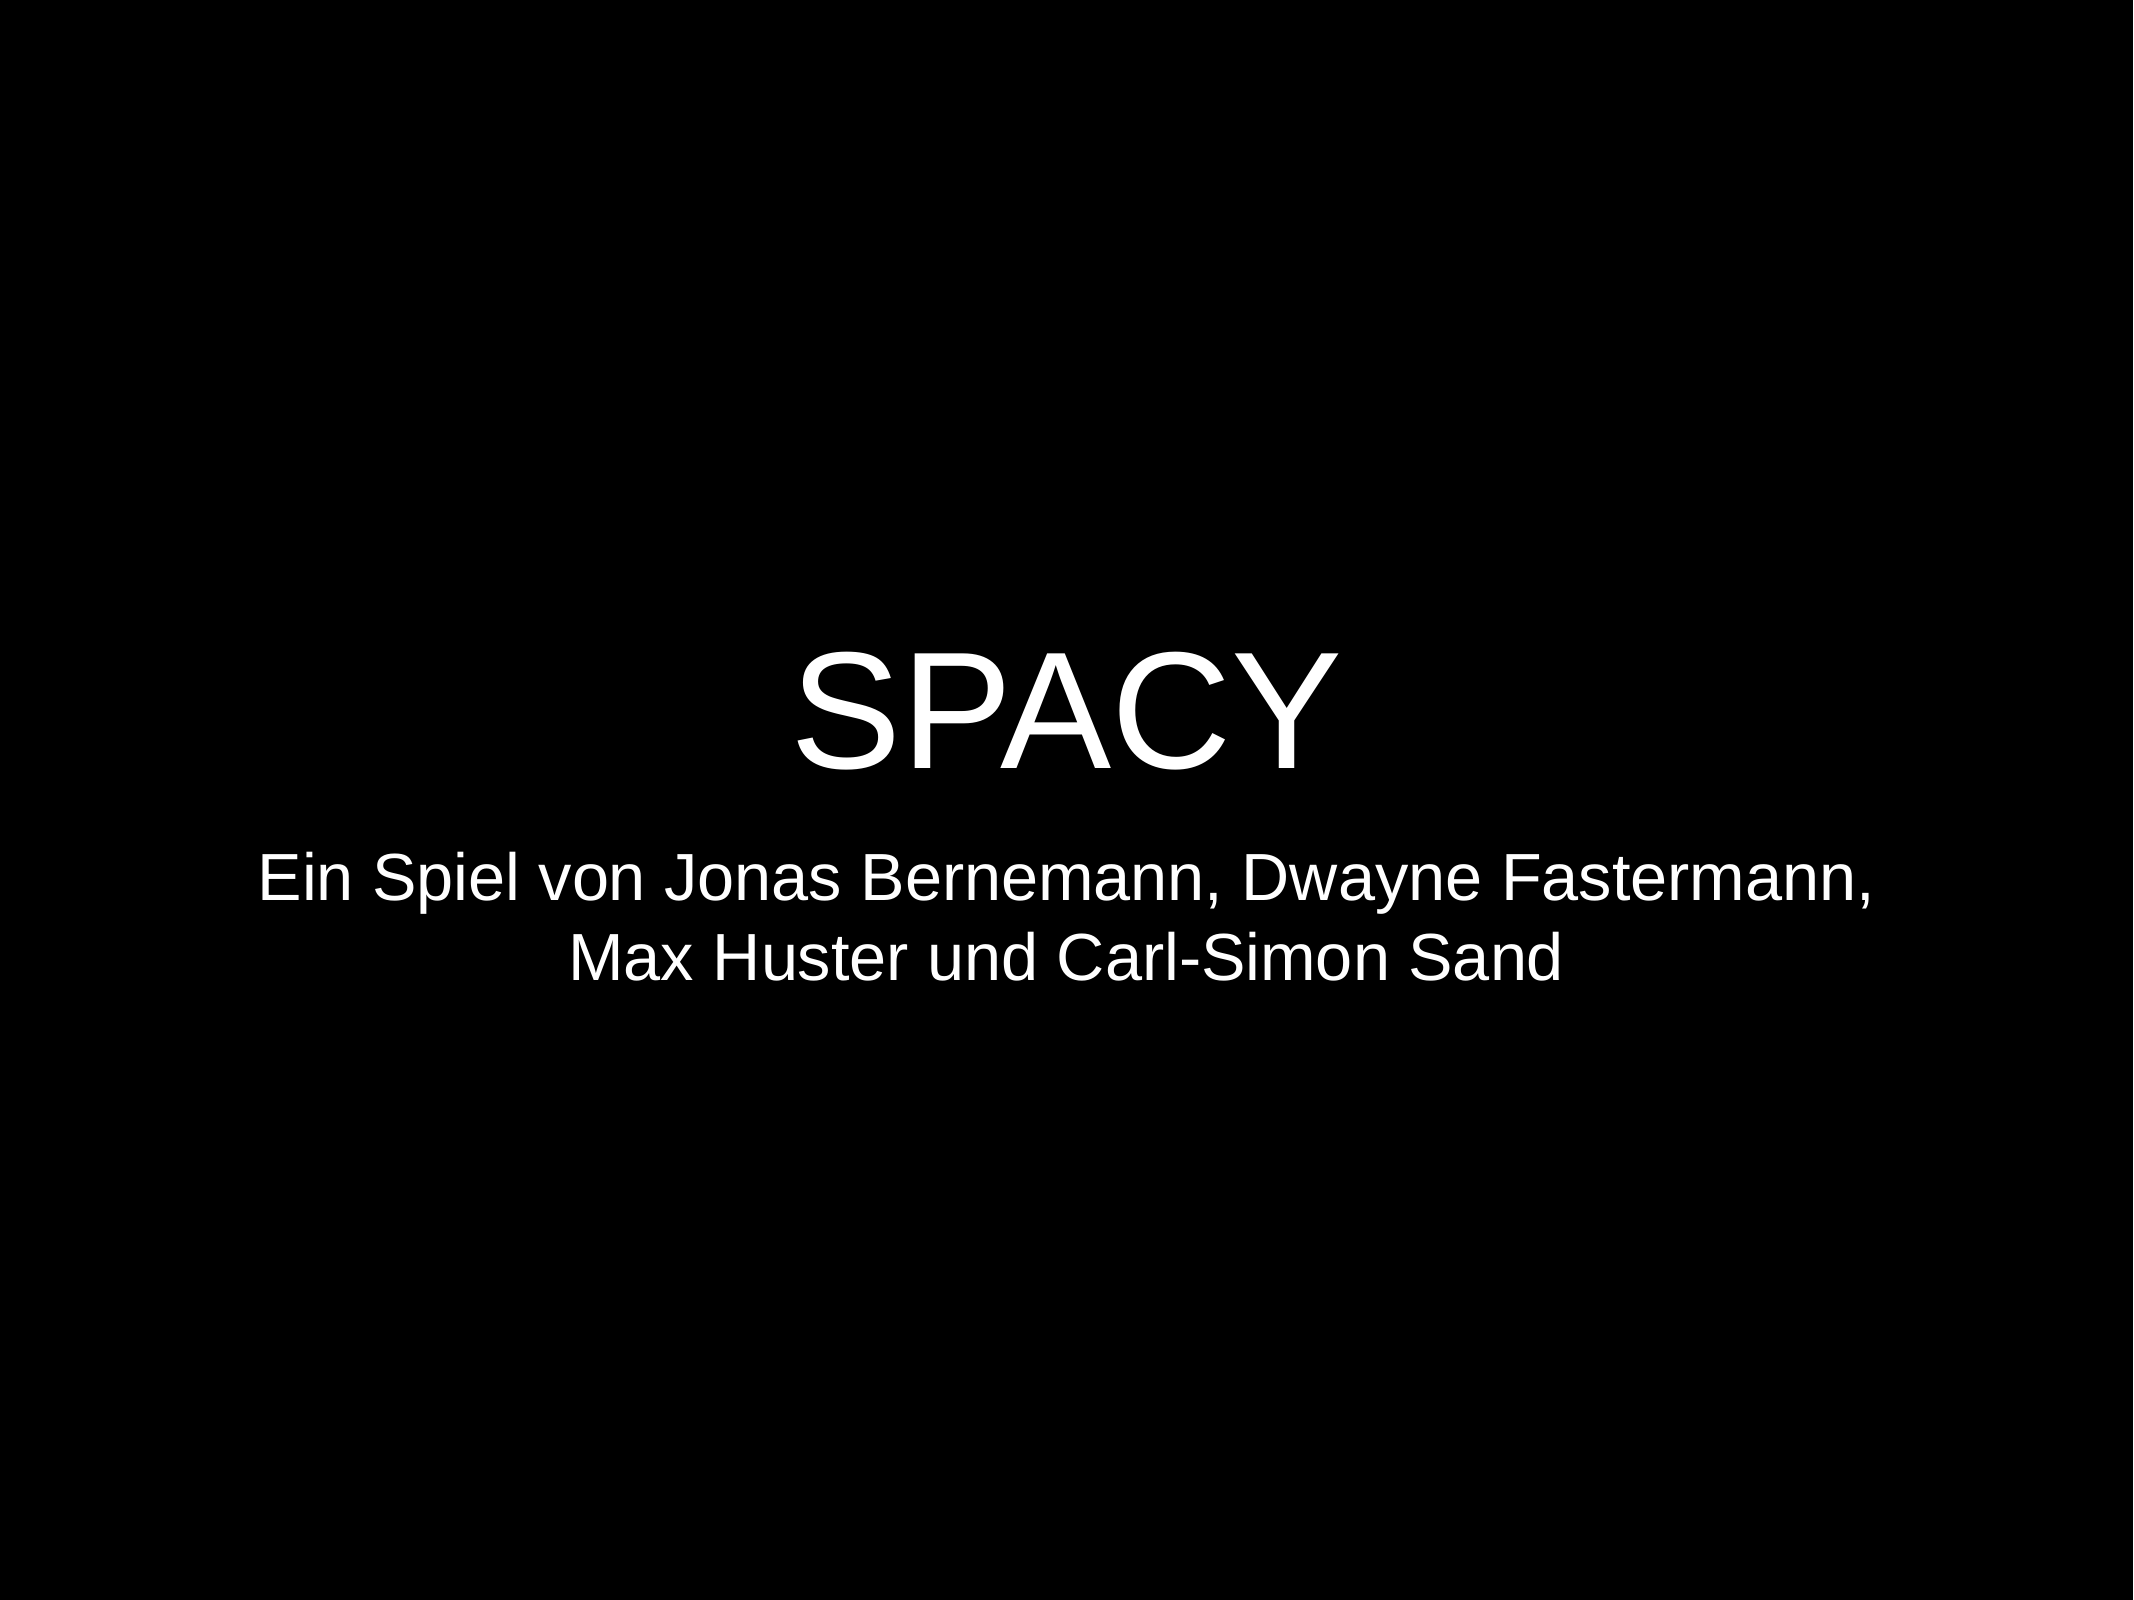

# SPACY
Ein Spiel von Jonas Bernemann, Dwayne Fastermann, Max Huster und Carl-Simon Sand